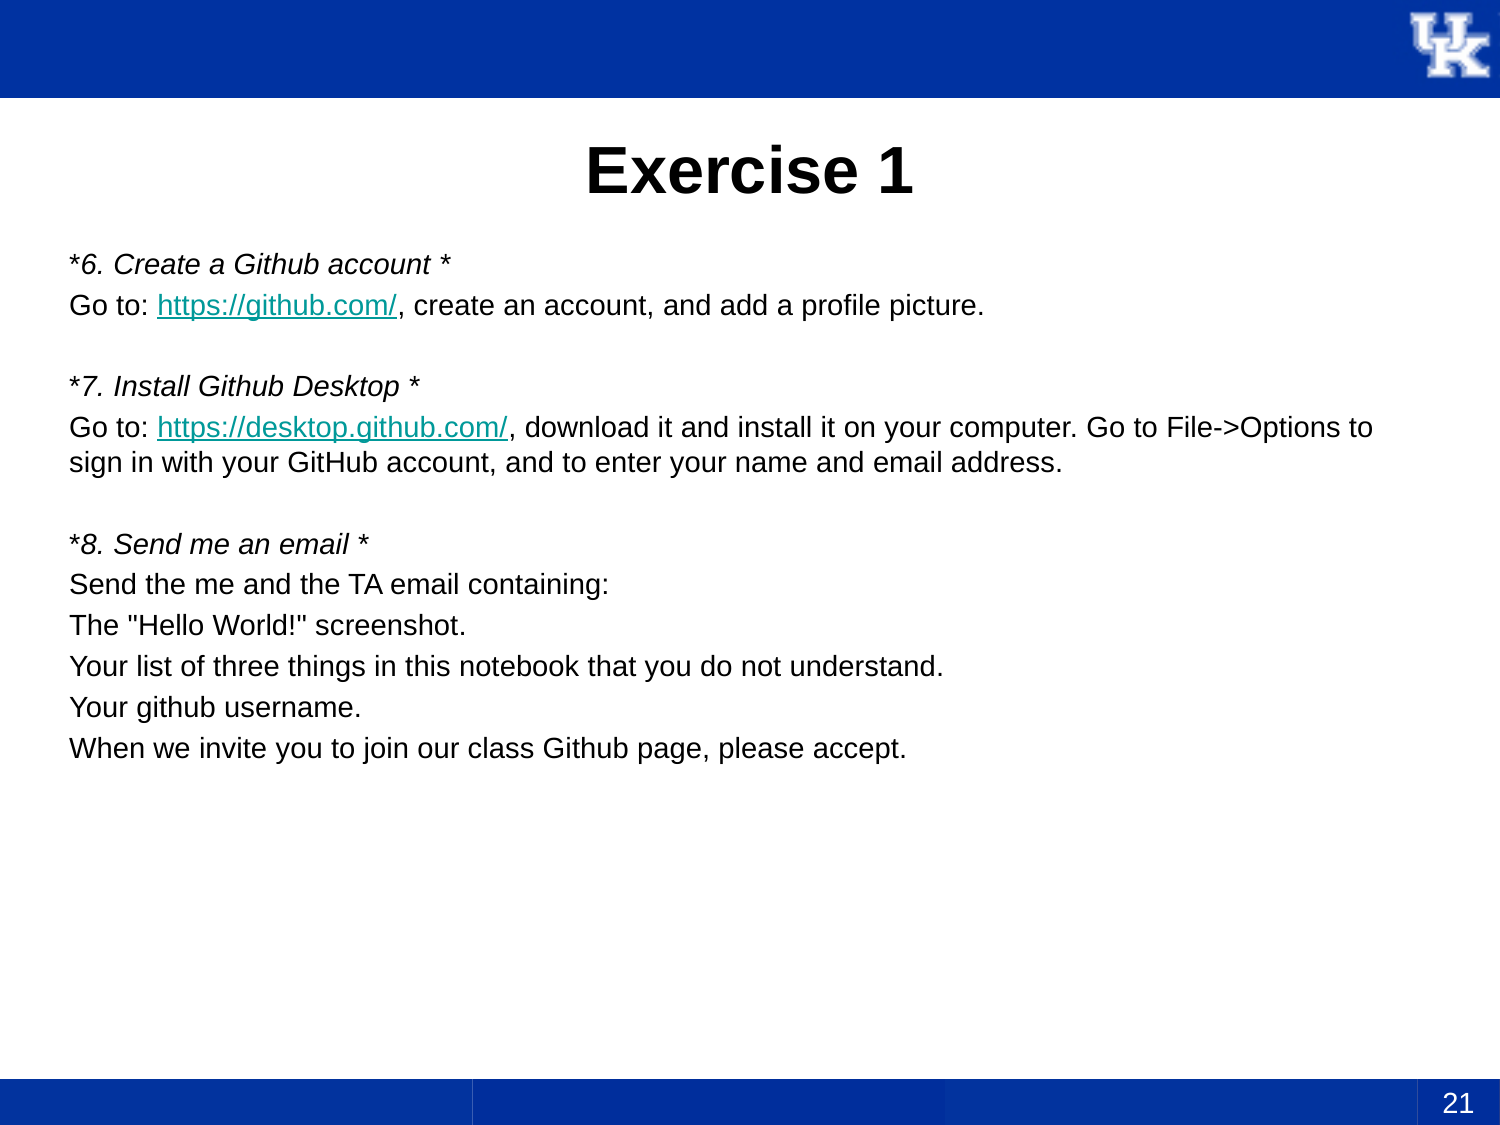

# Exercise 1
*6. Create a Github account *
Go to: https://github.com/, create an account, and add a profile picture.

*7. Install Github Desktop *
Go to: https://desktop.github.com/, download it and install it on your computer. Go to File->Options to sign in with your GitHub account, and to enter your name and email address.

*8. Send me an email *
Send the me and the TA email containing:
The "Hello World!" screenshot.
Your list of three things in this notebook that you do not understand.
Your github username.
When we invite you to join our class Github page, please accept.

21